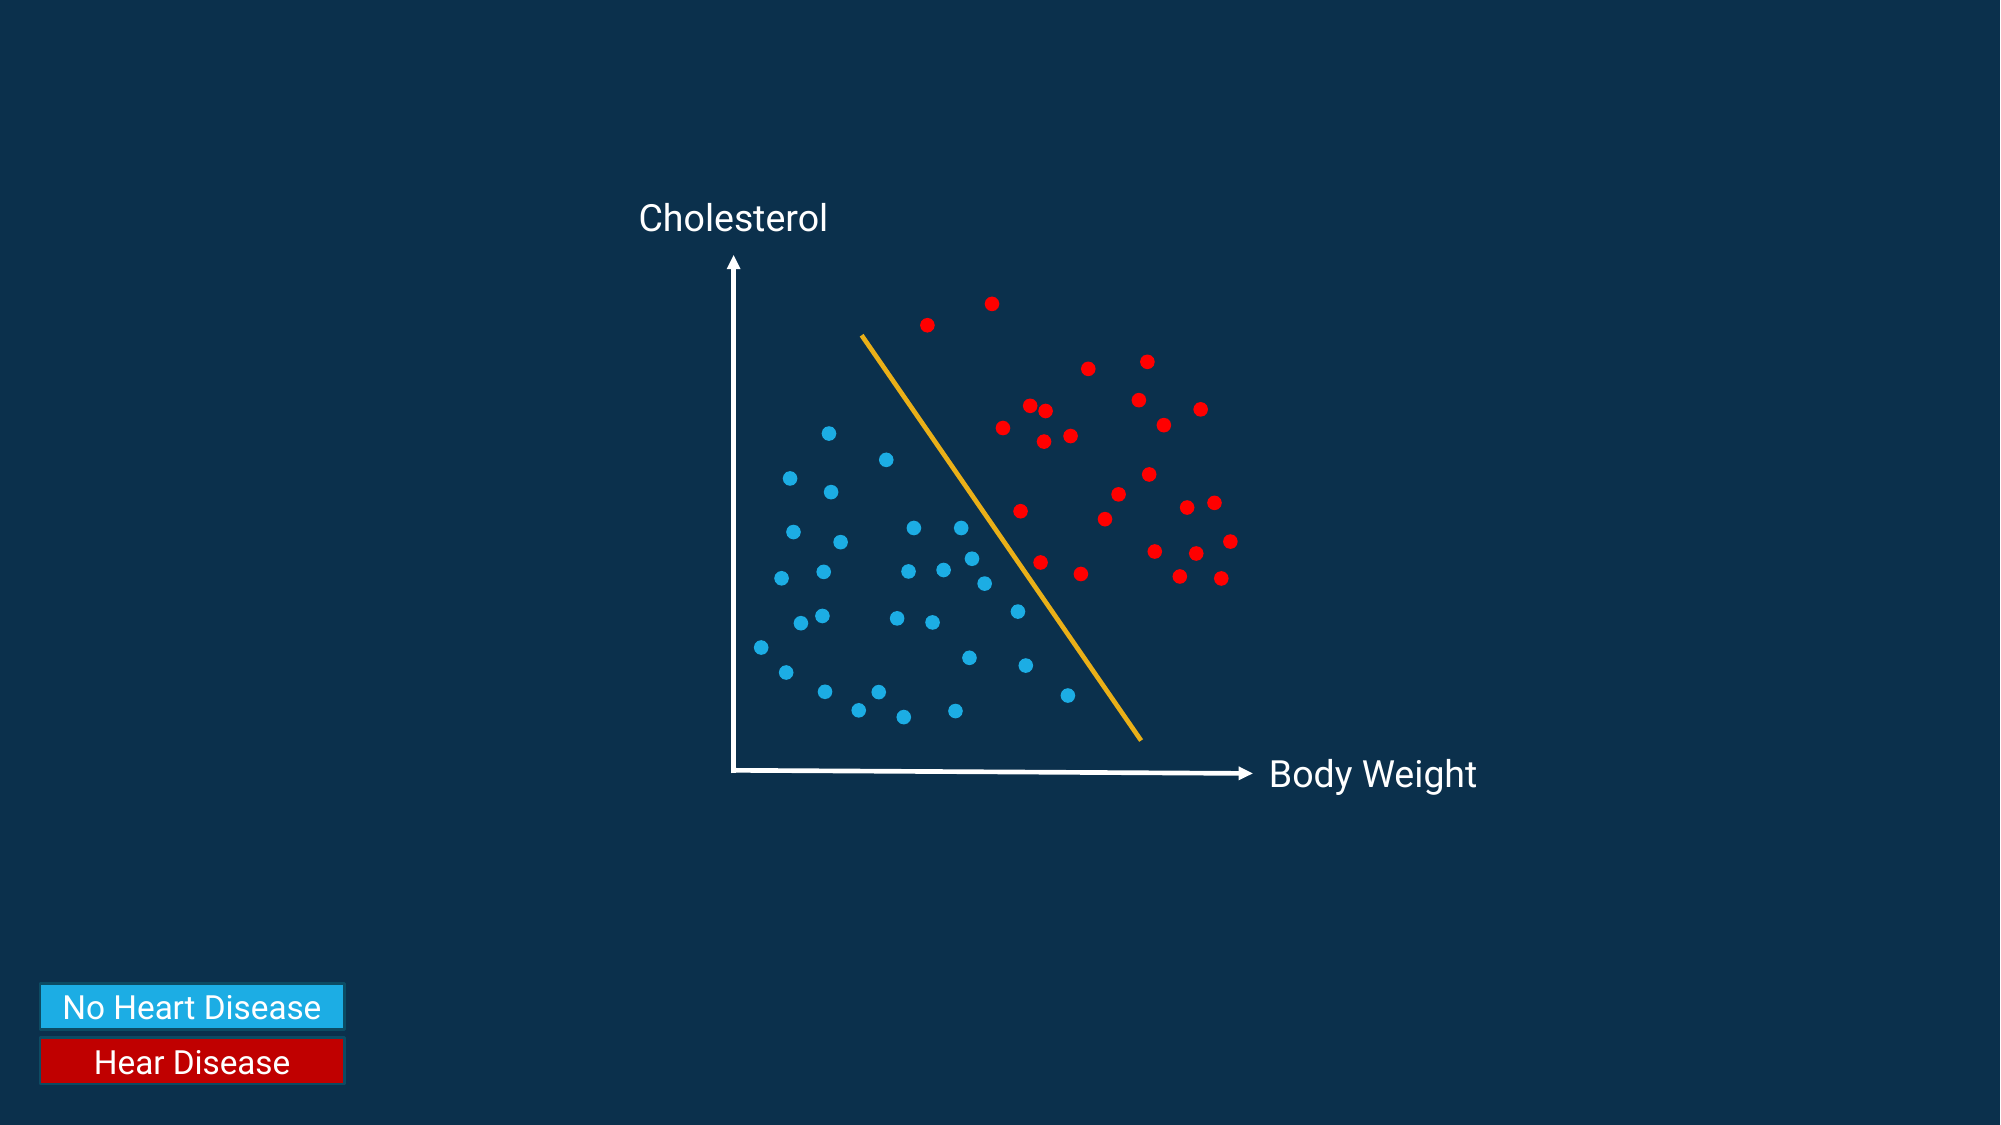

Cholesterol

Body Weight
No Heart Disease
Hear Disease